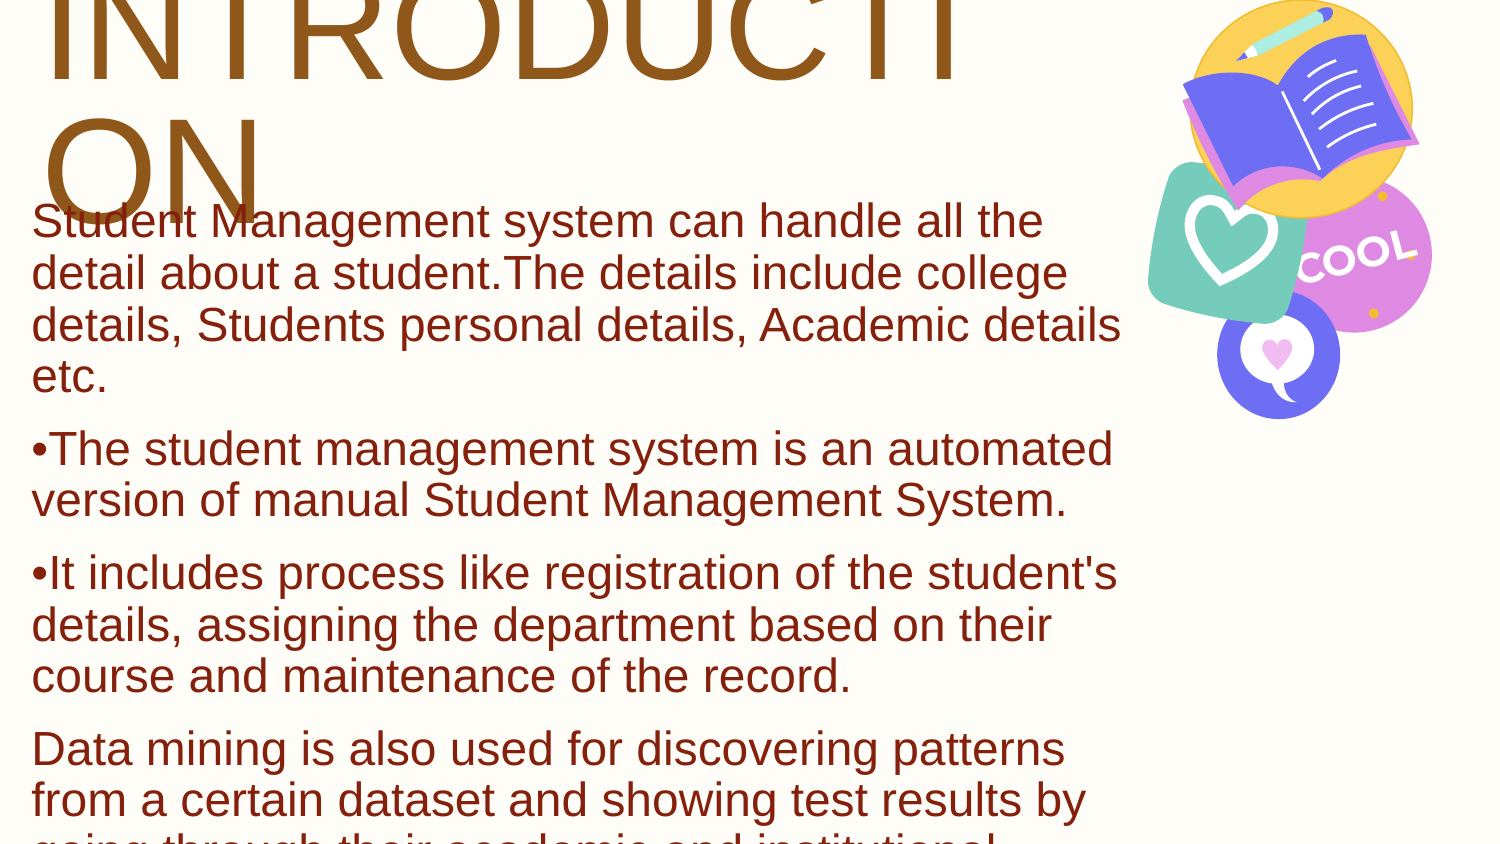

# INTRODUCTION

COOL

Student Management system can handle all the detail about a student.The details include college details, Students personal details, Academic details etc.
•The student management system is an automated version of manual Student Management System.
•It includes process like registration of the student's details, assigning the department based on their course and maintenance of the record.
Data mining is also used for discovering patterns from a certain dataset and showing test results by going through their academic and institutional records.